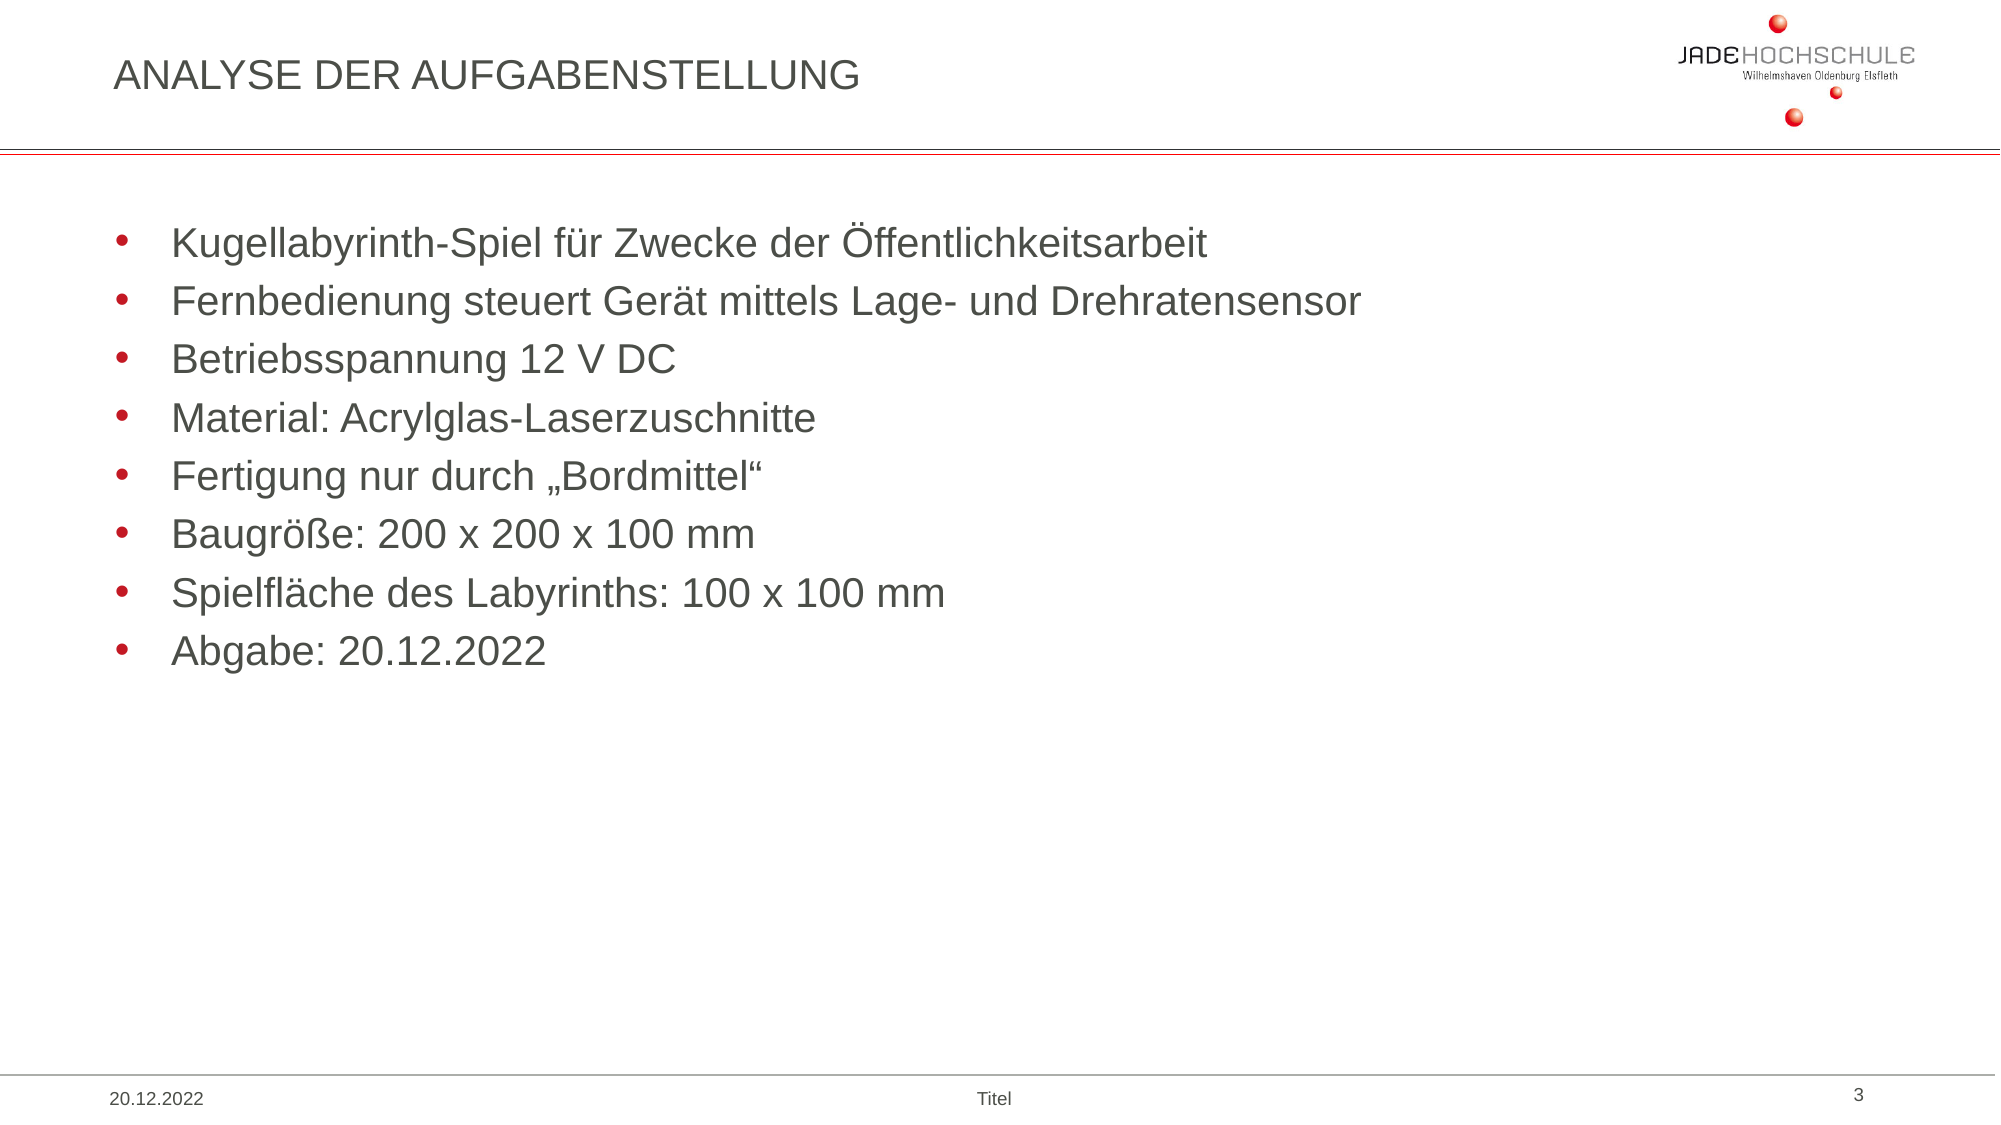

# Analyse der Aufgabenstellung
Kugellabyrinth-Spiel für Zwecke der Öffentlichkeitsarbeit
Fernbedienung steuert Gerät mittels Lage- und Drehratensensor
Betriebsspannung 12 V DC
Material: Acrylglas-Laserzuschnitte
Fertigung nur durch „Bordmittel“
Baugröße: 200 x 200 x 100 mm
Spielfläche des Labyrinths: 100 x 100 mm
Abgabe: 20.12.2022
20.12.2022
Titel